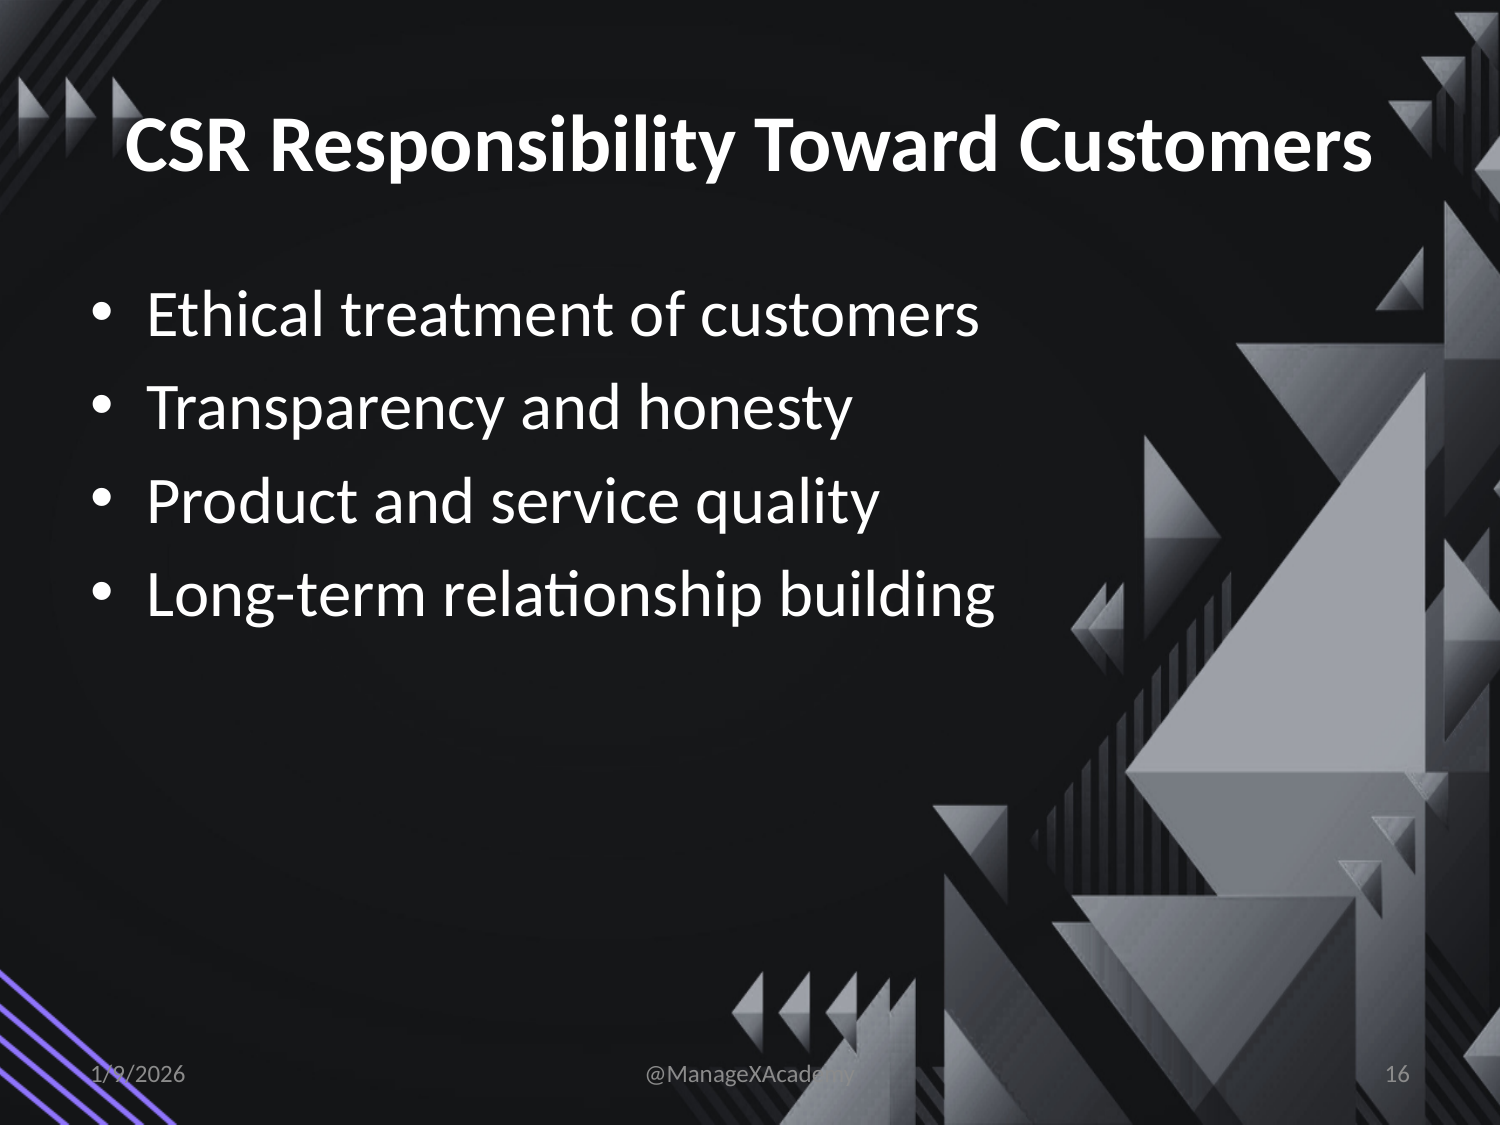

# CSR Responsibility Toward Customers
Ethical treatment of customers
Transparency and honesty
Product and service quality
Long-term relationship building

1/9/2026
@ManageXAcademy
16